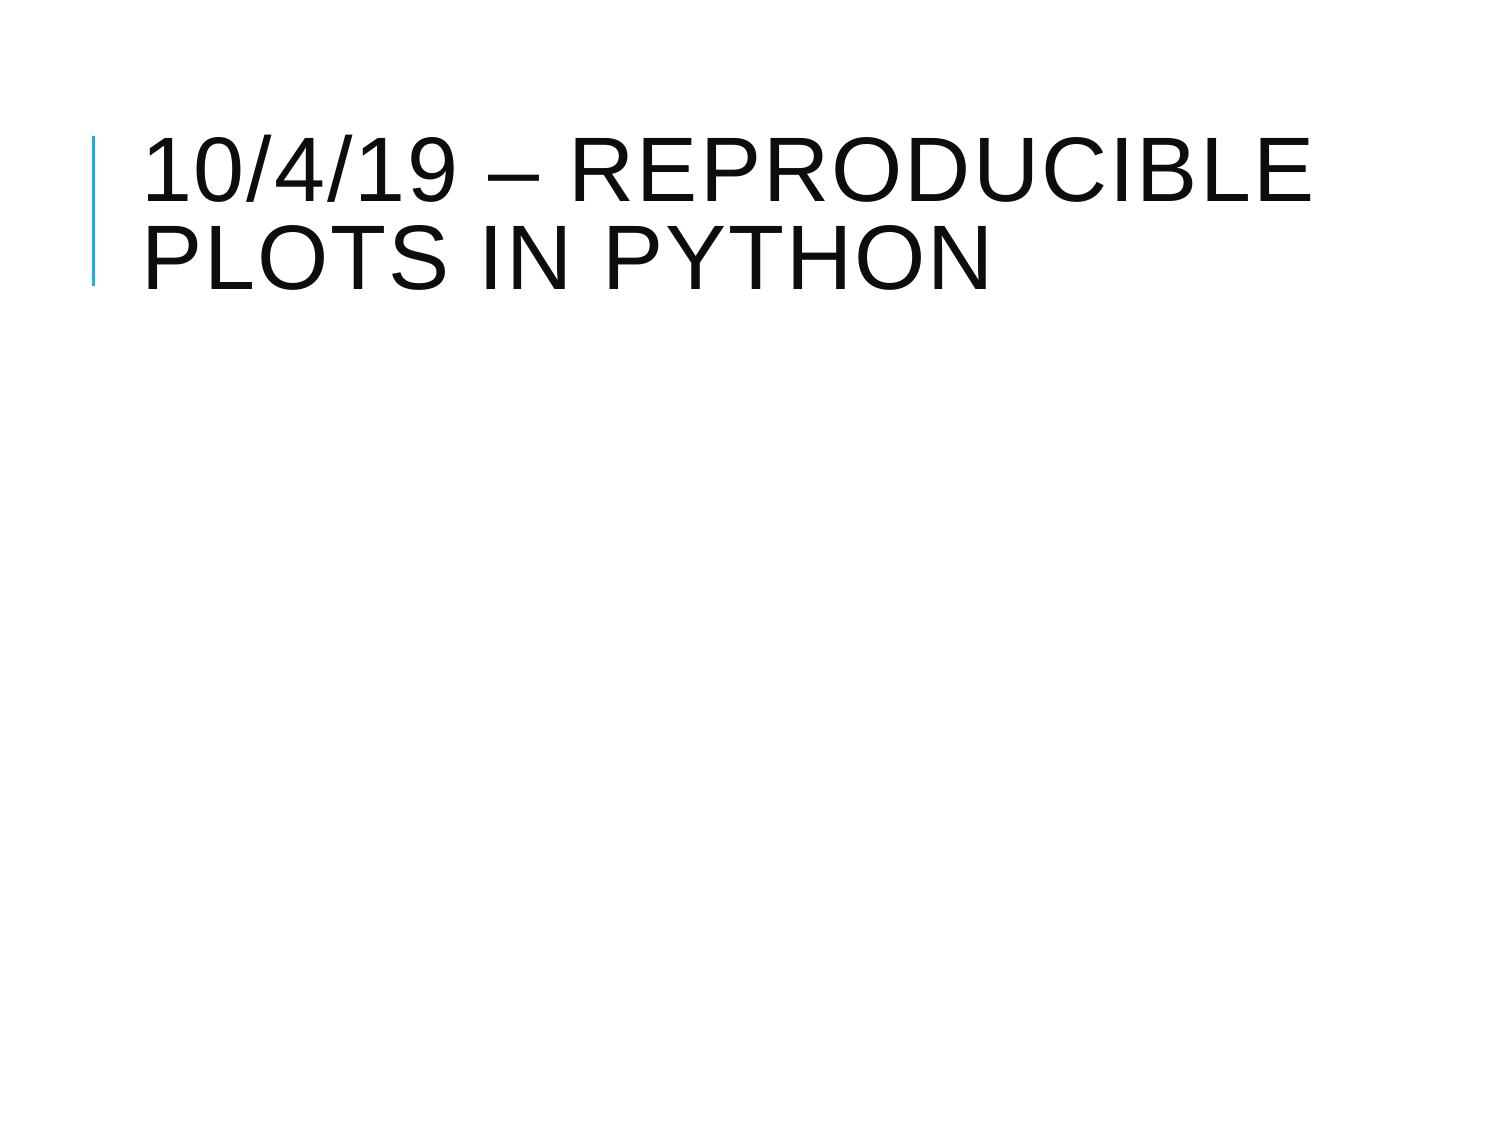

# 10/4/19 – Reproducible plots in python